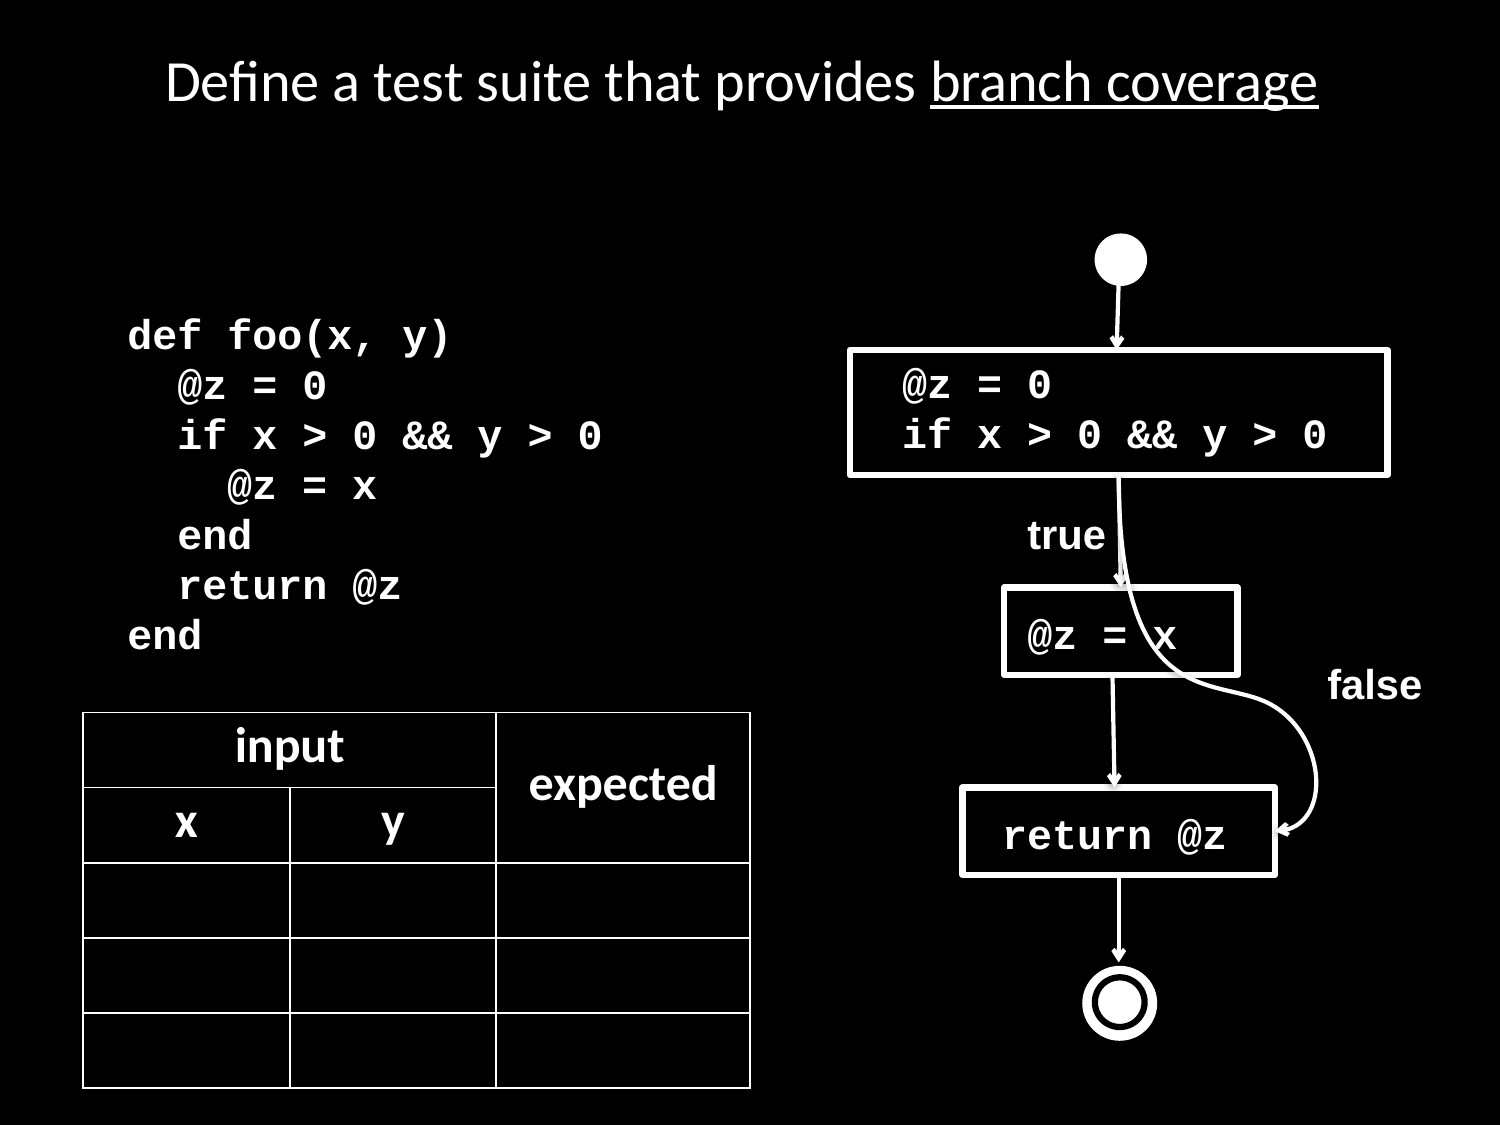

Define a test suite that provides branch coverage

def foo(x, y)
  @z = 0
  if x > 0 && y > 0
    @z = x
  end
  return @z
end

@z = 0
if x > 0 && y > 0

     @z = x

    return @z
true

false
| input |  | expected |
| --- | --- | --- |
| x | y |  |
|  |  |  |
|  |  |  |
|  |  |  |